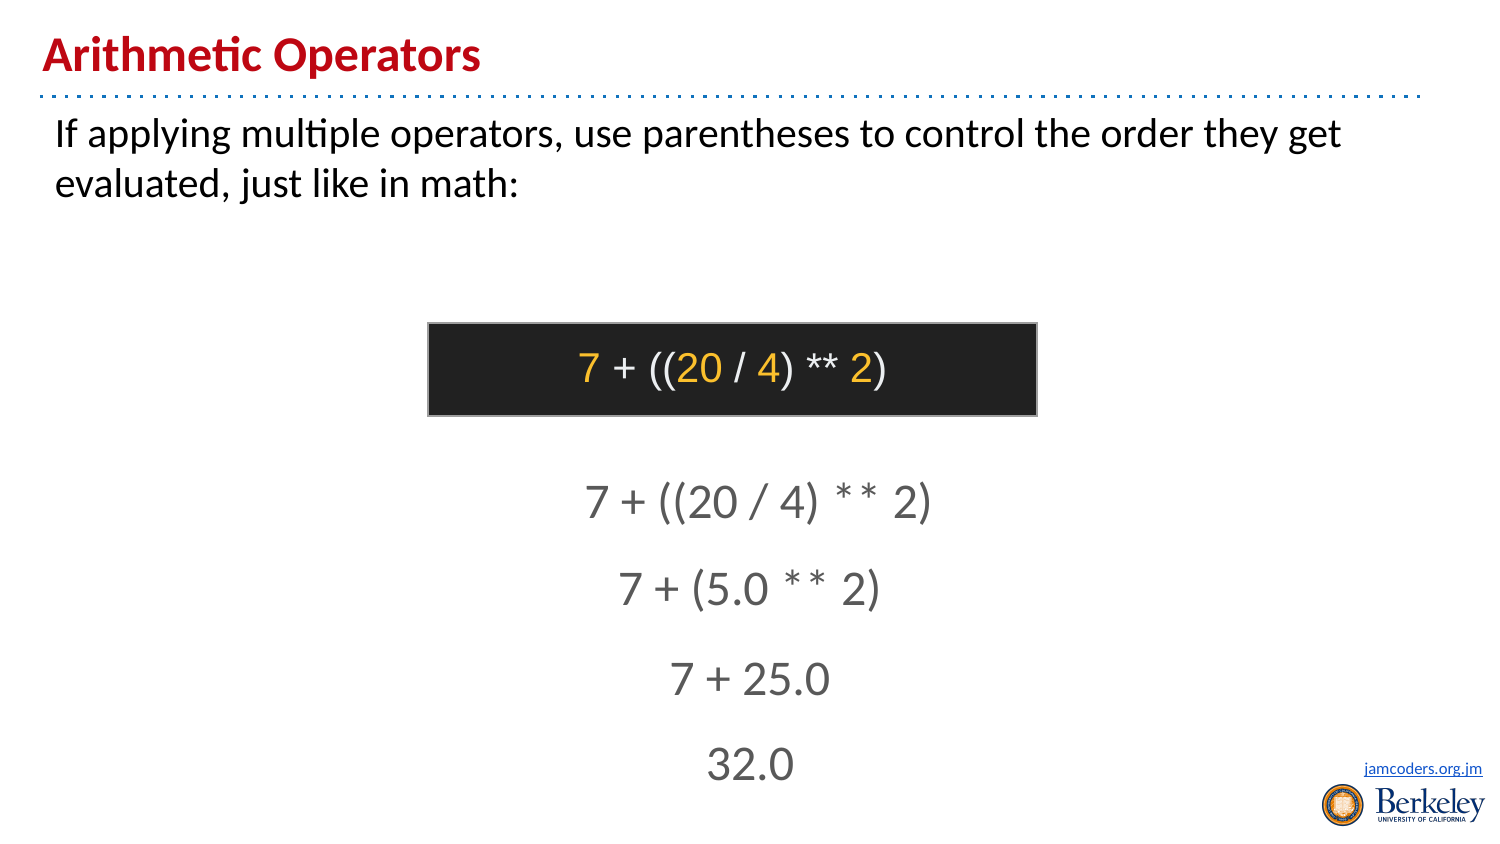

# Arithmetic Operators
If applying multiple operators, use parentheses to control the order they get evaluated, just like in math:

| 7 + ((20 / 4) \*\* 2) |
| --- |
7 + ((20 / 4) ** 2)
7 + (5.0 ** 2)
7 + 25.0
32.0